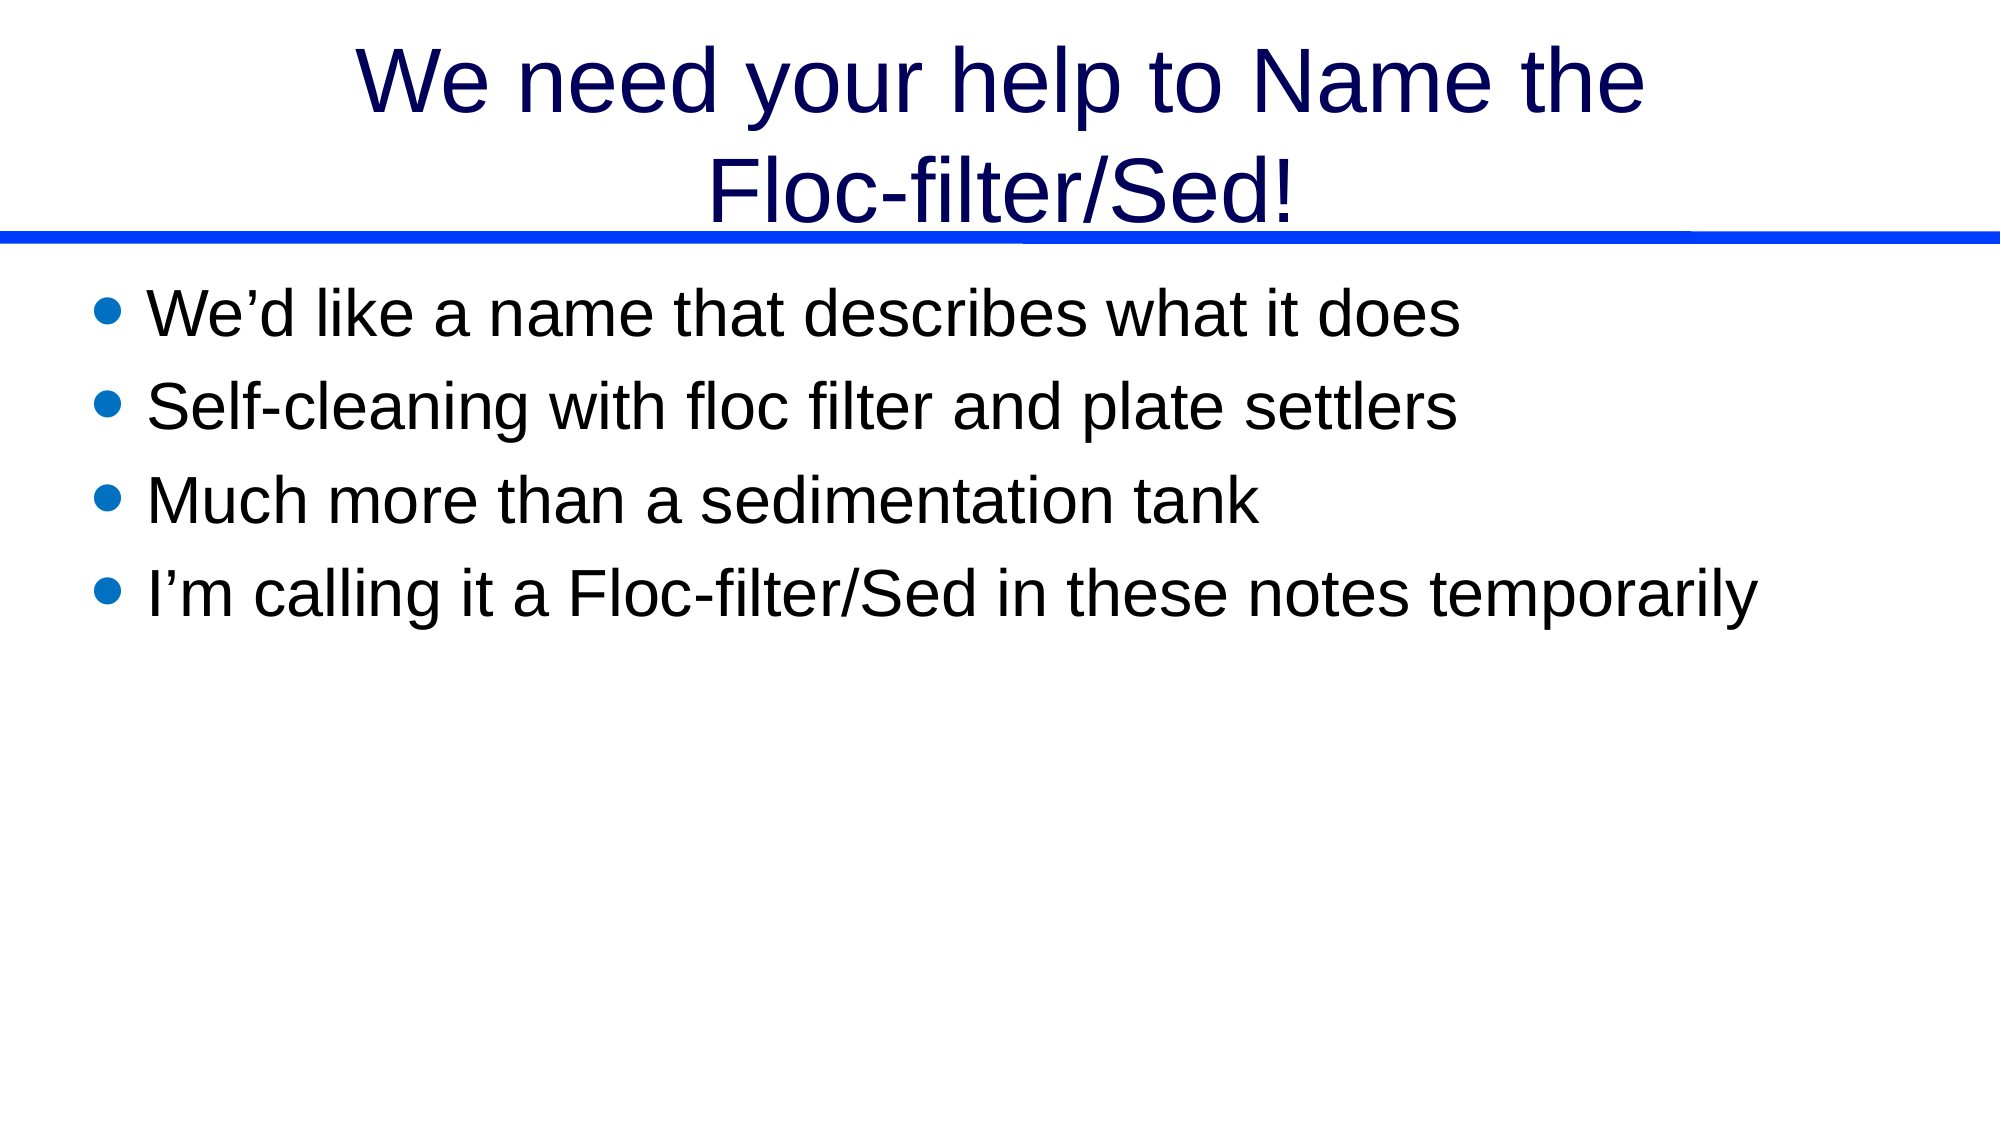

# We need your help to Name the Floc-filter/Sed!
We’d like a name that describes what it does
Self-cleaning with floc filter and plate settlers
Much more than a sedimentation tank
I’m calling it a Floc-filter/Sed in these notes temporarily